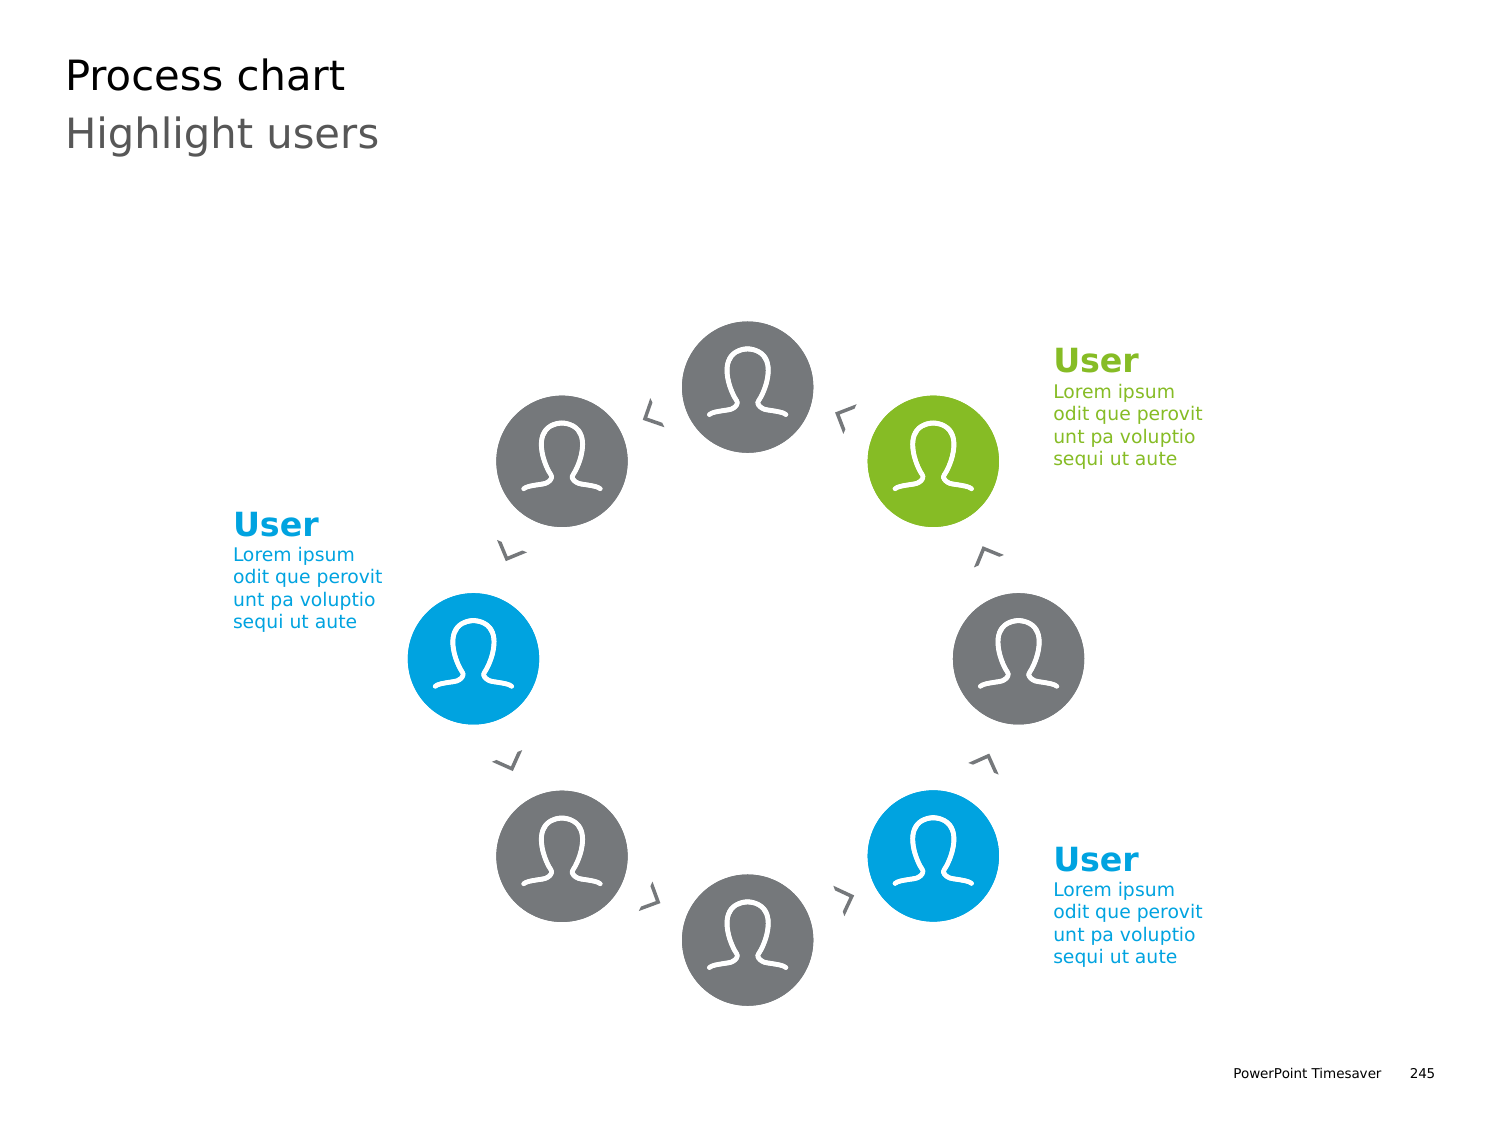

# Process chart
Highlight users

User
Lorem ipsum
odit que perovit
unt pa voluptio
sequi ut aute

User
Lorem ipsum
odit que perovit
unt pa voluptio
sequi ut aute

User
Lorem ipsum
odit que perovit
unt pa voluptio
sequi ut aute